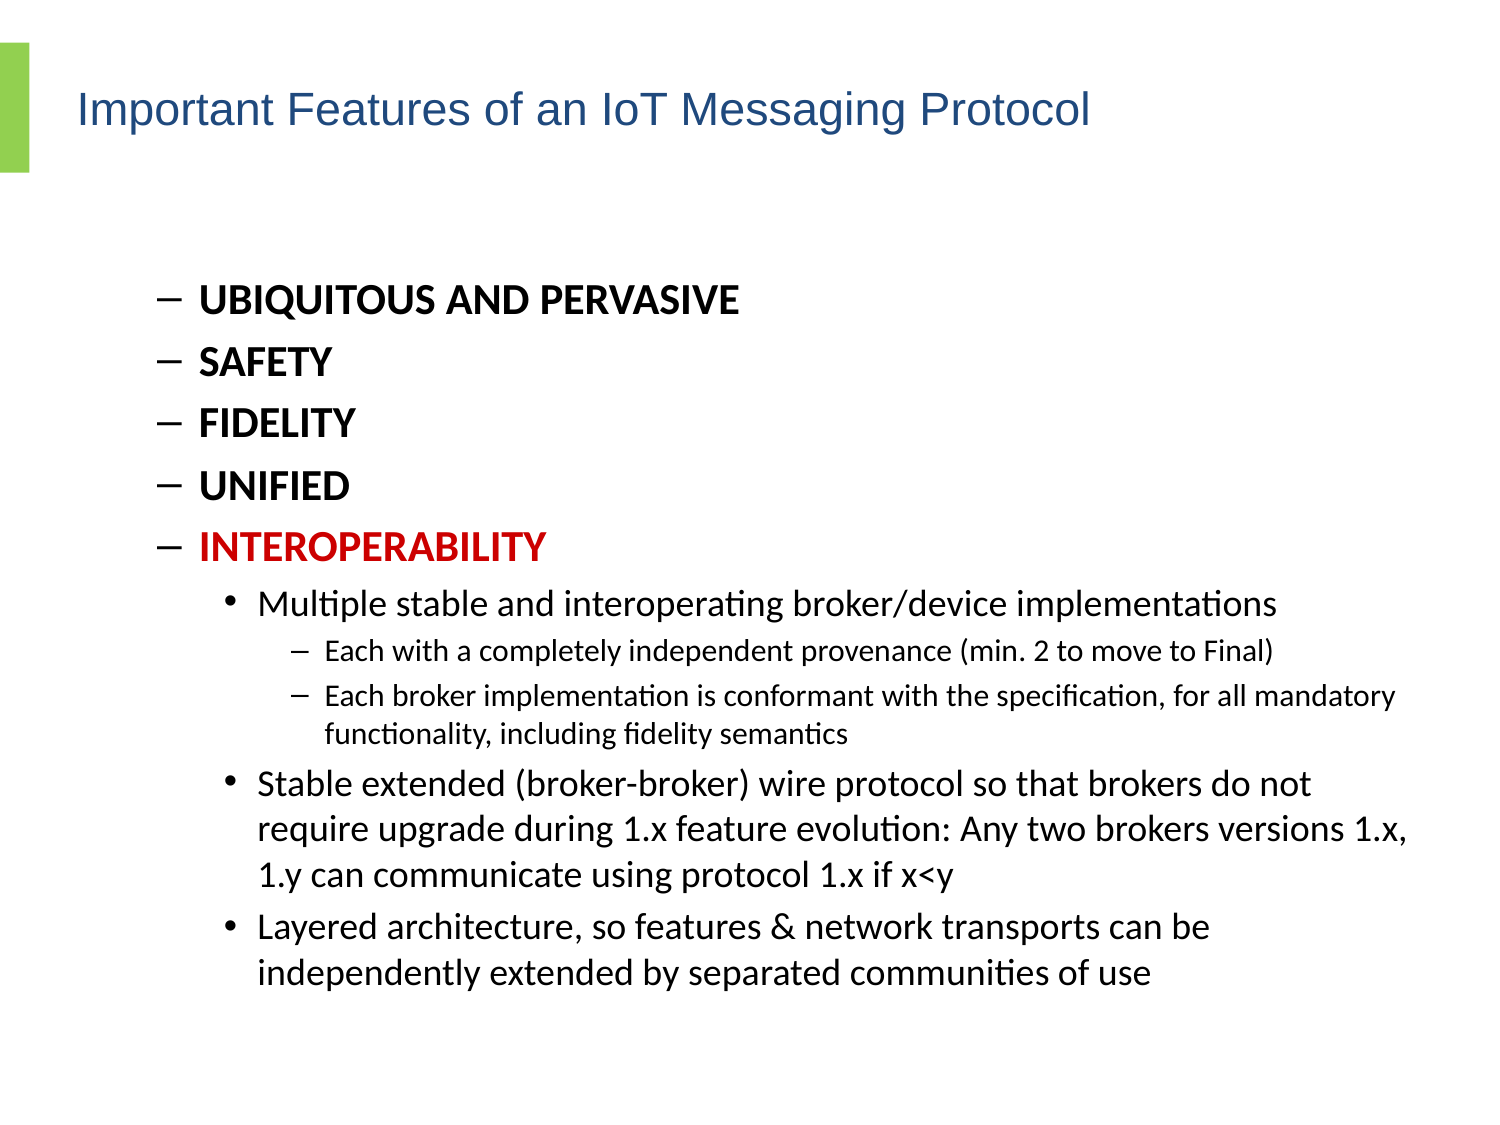

Important Features of an IoT Messaging Protocol
UBIQUITOUS AND PERVASIVE
SAFETY
FIDELITY
UNIFIED
INTEROPERABILITY
Multiple stable and interoperating broker/device implementations
Each with a completely independent provenance (min. 2 to move to Final)
Each broker implementation is conformant with the specification, for all mandatory functionality, including fidelity semantics
Stable extended (broker-broker) wire protocol so that brokers do not require upgrade during 1.x feature evolution: Any two brokers versions 1.x, 1.y can communicate using protocol 1.x if x<y
Layered architecture, so features & network transports can be independently extended by separated communities of use